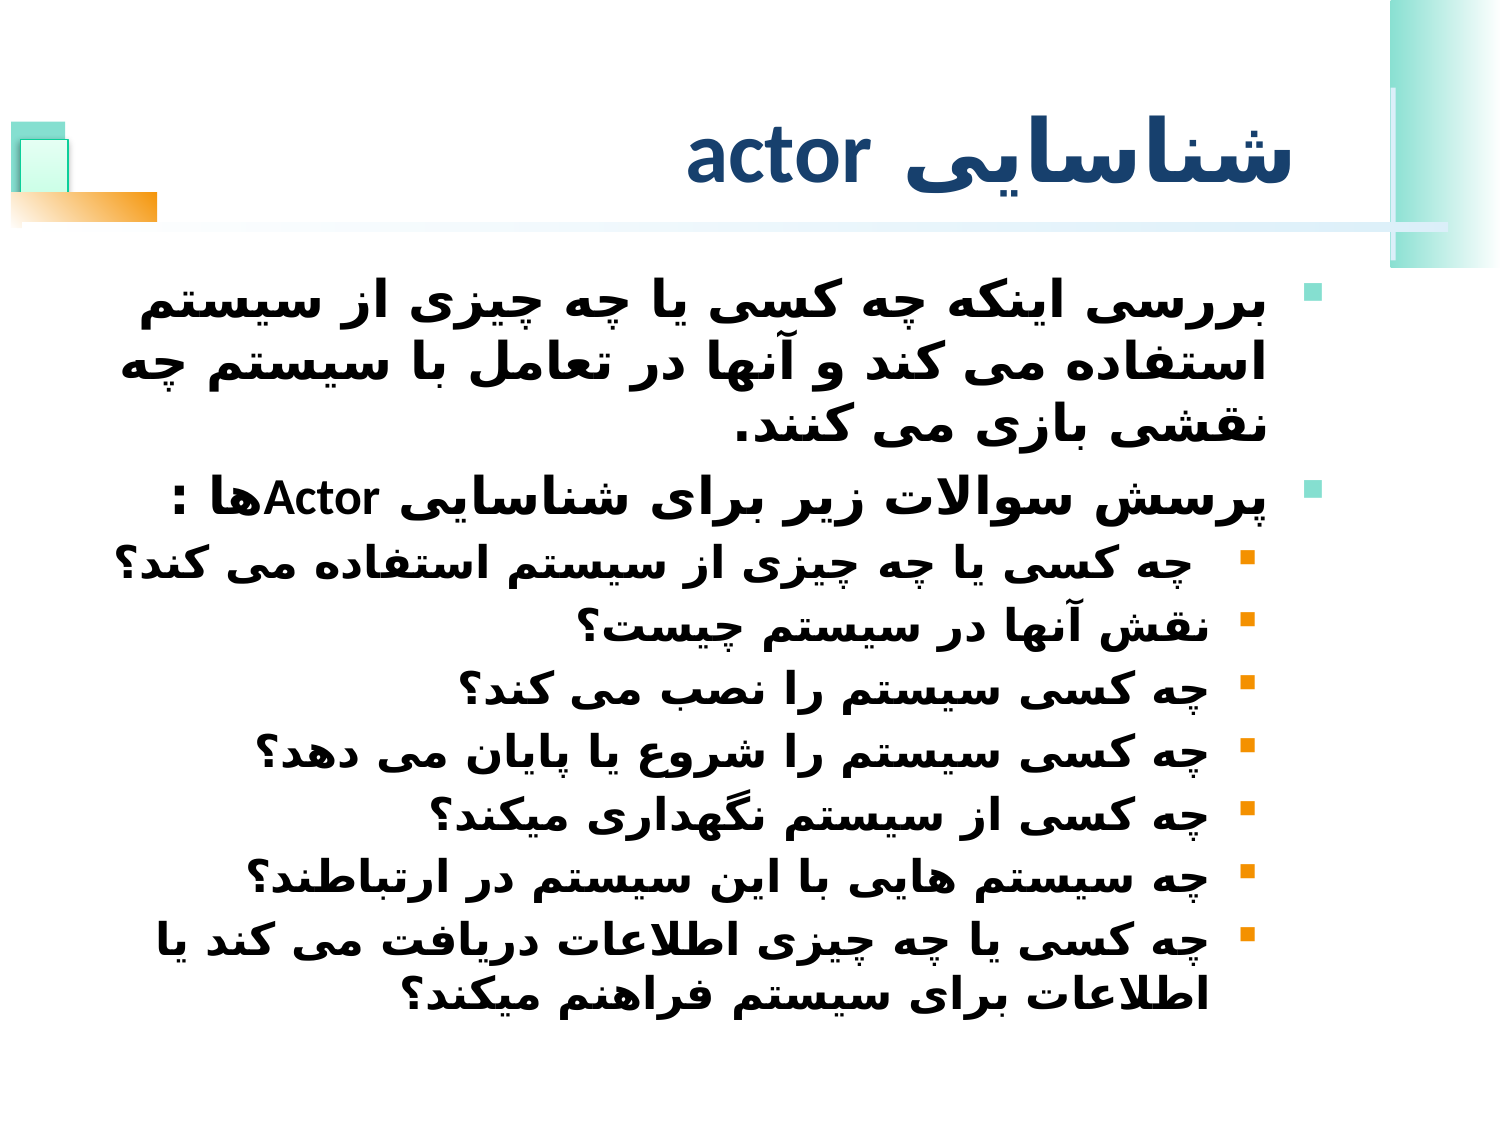

# شناسایی actor
بررسی اینکه چه کسی یا چه چیزی از سیستم استفاده می کند و آنها در تعامل با سیستم چه نقشی بازی می کنند.
پرسش سوالات زیر برای شناسایی Actorها :
 چه کسی یا چه چیزی از سیستم استفاده می کند؟
نقش آنها در سیستم چیست؟
چه کسی سیستم را نصب می کند؟
چه کسی سیستم را شروع یا پایان می دهد؟
چه کسی از سیستم نگهداری میکند؟
چه سیستم هایی با این سیستم در ارتباطند؟
چه کسی یا چه چیزی اطلاعات دریافت می کند یا اطلاعات برای سیستم فراهنم میکند؟